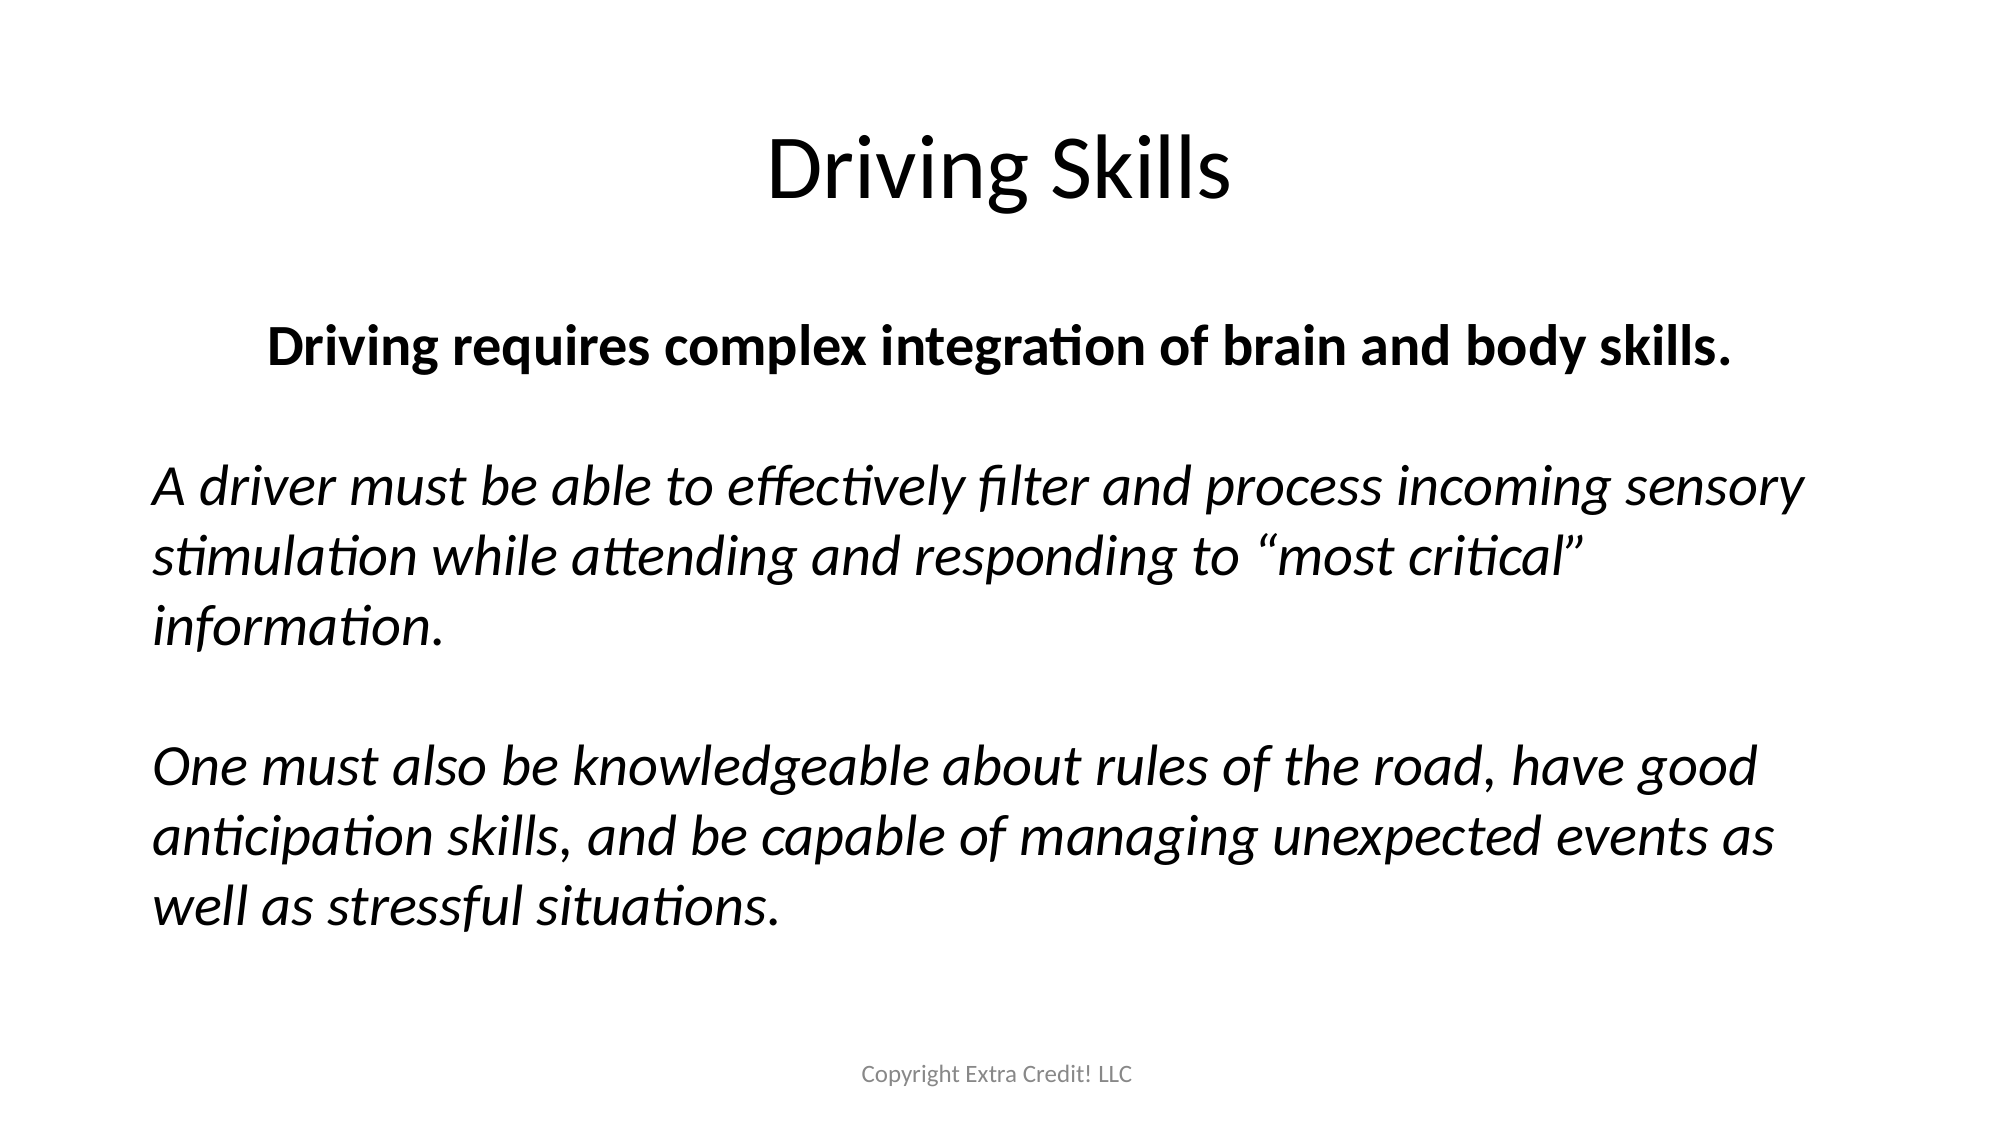

# Driving Skills
Driving requires complex integration of brain and body skills.

A driver must be able to effectively filter and process incoming sensory stimulation while attending and responding to “most critical” information.

One must also be knowledgeable about rules of the road, have good anticipation skills, and be capable of managing unexpected events as well as stressful situations.

Copyright Extra Credit! LLC